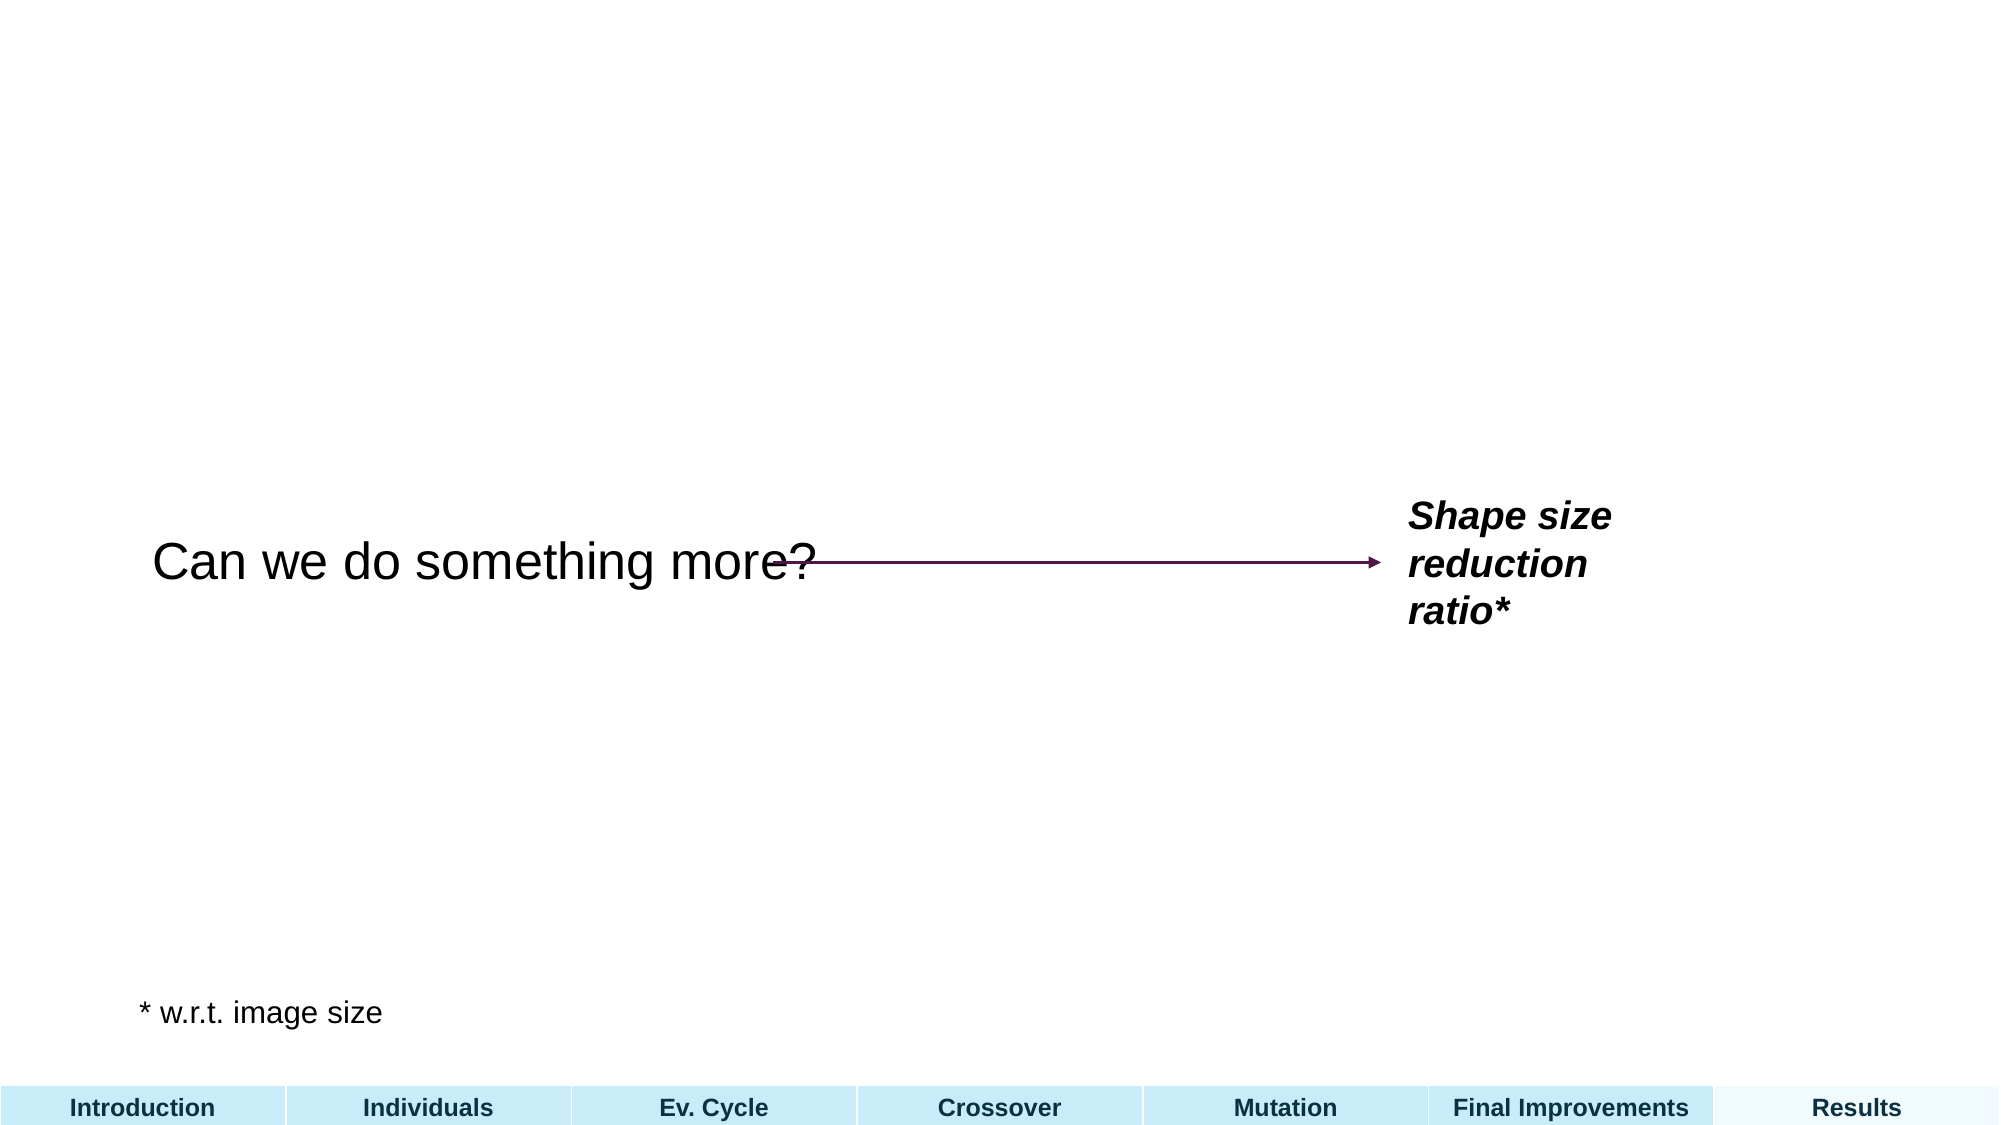

# Can we do something more?
Shape size reduction
ratio*
* w.r.t. image size
| Introduction | Individuals | Ev. Cycle | Crossover | Mutation | Final Improvements | Results |
| --- | --- | --- | --- | --- | --- | --- |